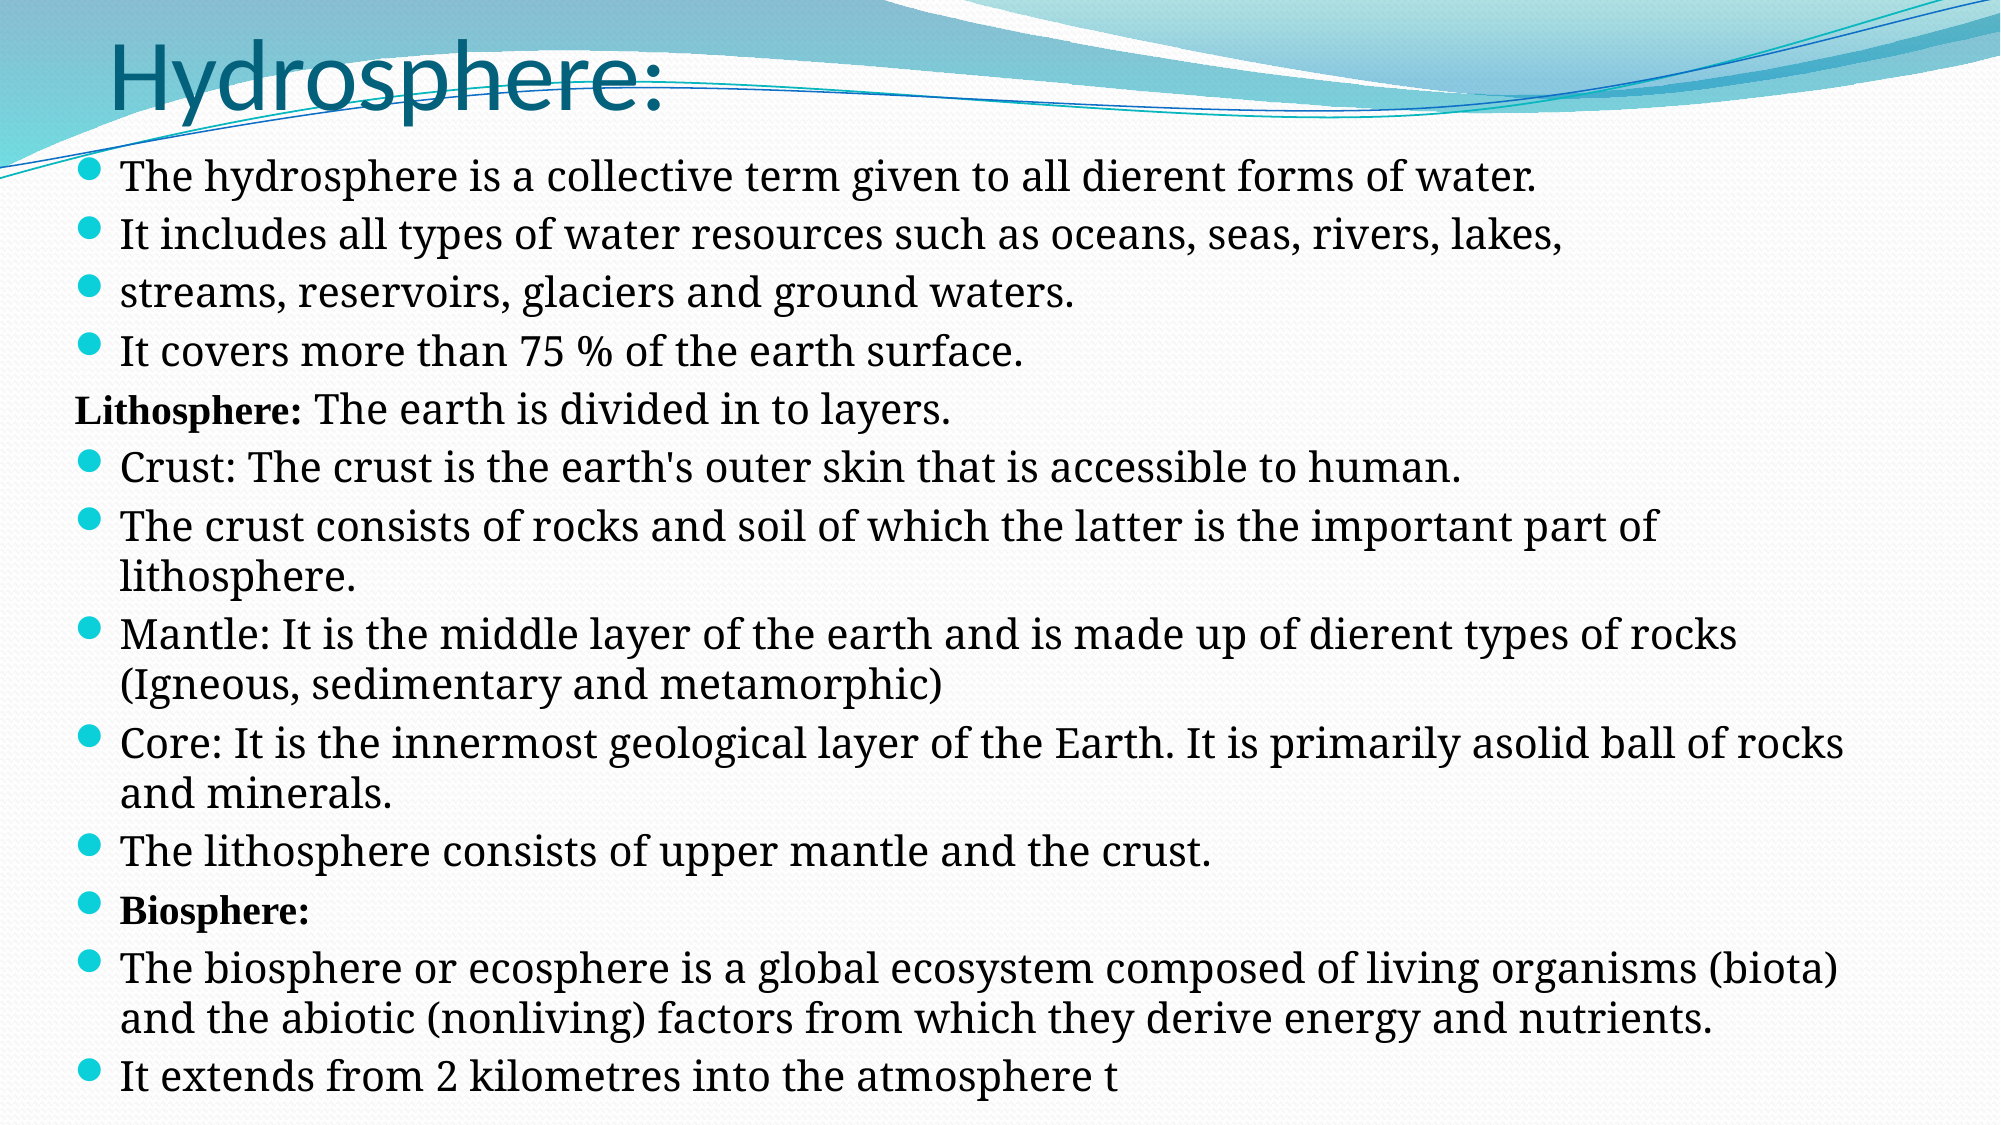

# Hydrosphere:
The hydrosphere is a collective term given to all dierent forms of water.
It includes all types of water resources such as oceans, seas, rivers, lakes,
streams, reservoirs, glaciers and ground waters.
It covers more than 75 % of the earth surface.
Lithosphere: The earth is divided in to layers.
Crust: The crust is the earth's outer skin that is accessible to human.
The crust consists of rocks and soil of which the latter is the important part of lithosphere.
Mantle: It is the middle layer of the earth and is made up of dierent types of rocks (Igneous, sedimentary and metamorphic)
Core: It is the innermost geological layer of the Earth. It is primarily asolid ball of rocks and minerals.
The lithosphere consists of upper mantle and the crust.
Biosphere:
The biosphere or ecosphere is a global ecosystem composed of living organisms (biota) and the abiotic (nonliving) factors from which they derive energy and nutrients.
It extends from 2 kilometres into the atmosphere t